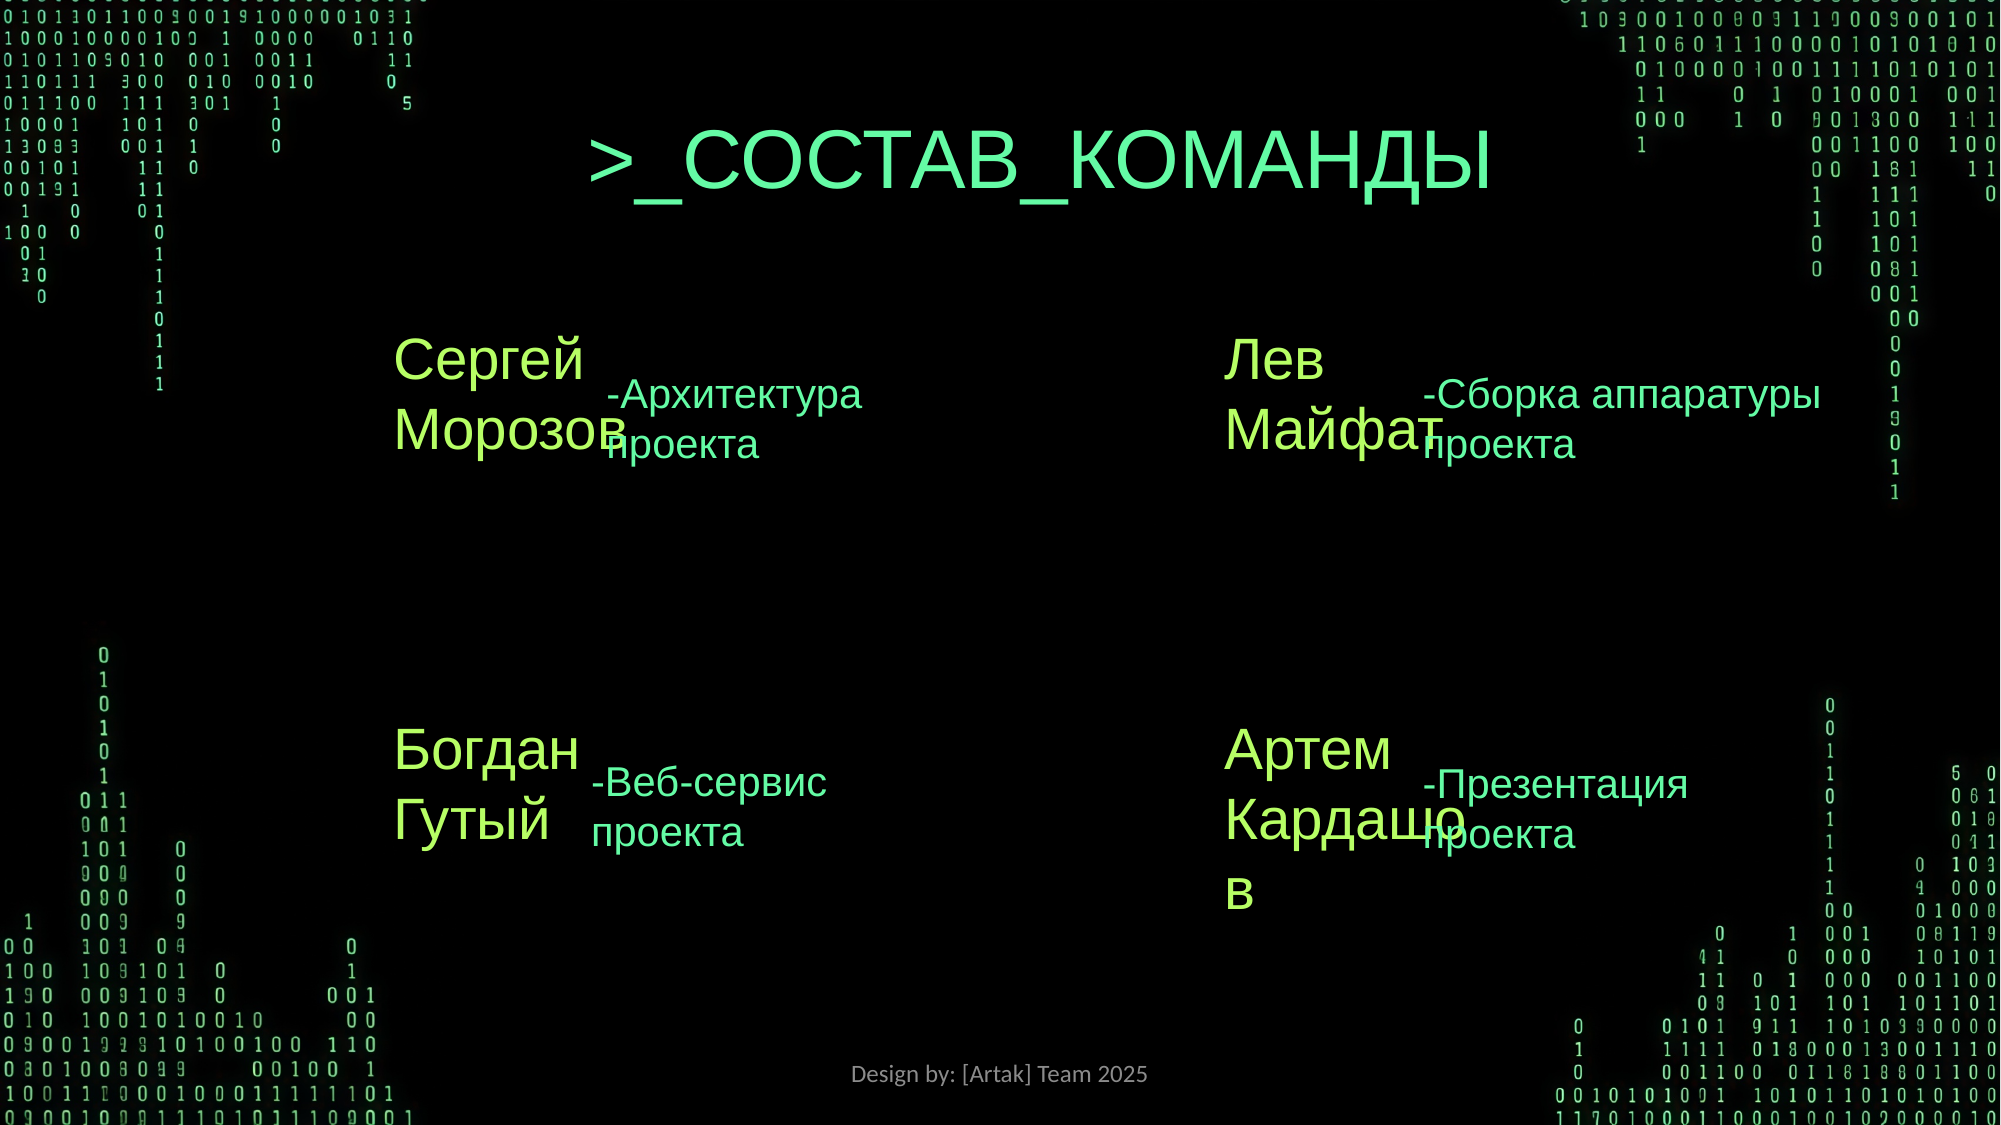

>_СОСТАВ_КОМАНДЫ
Сергей Морозов
Лев
Майфат
-Архитектура проекта
-Сборка аппаратуры проекта
Богдан
Гутый
Артем
Кардашов
-Веб-сервис проекта
-Презентация проекта
Design by: [Artak] Team 2025